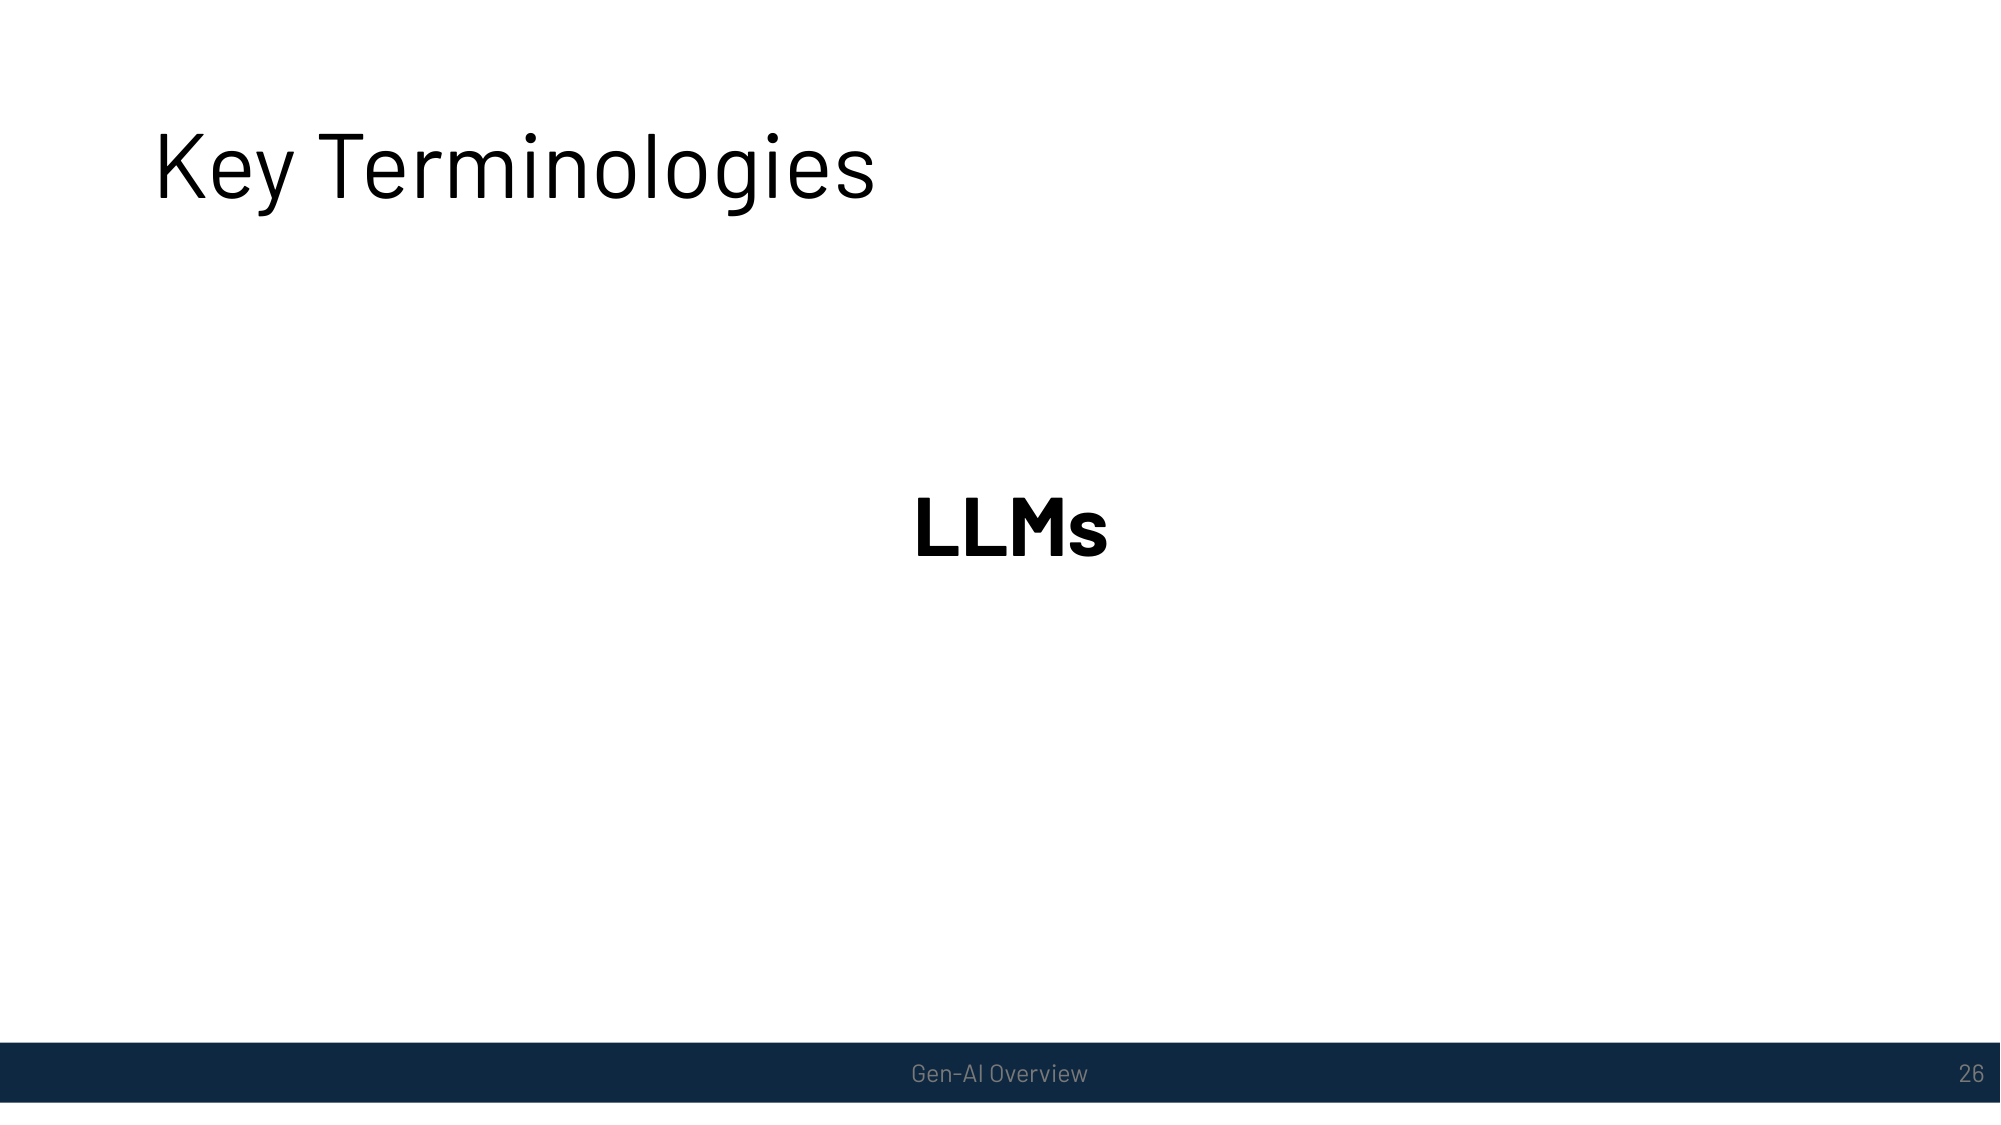

# Key Terminologies
LLMs
Gen-AI Overview
26